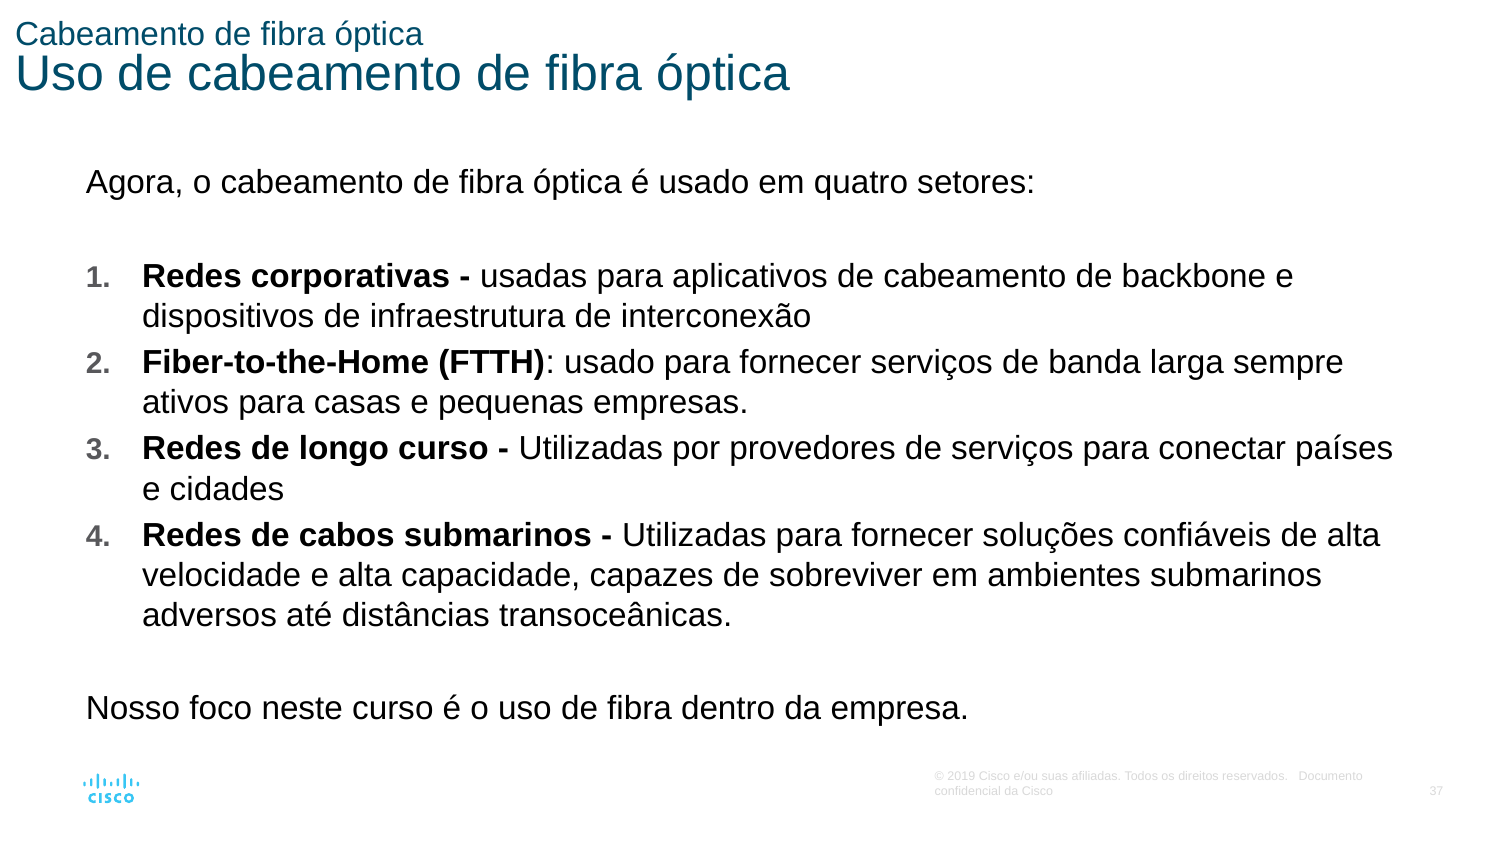

# Cabeamento de fibra óptica Uso de cabeamento de fibra óptica
Agora, o cabeamento de fibra óptica é usado em quatro setores:

Redes corporativas - usadas para aplicativos de cabeamento de backbone e dispositivos de infraestrutura de interconexão
Fiber-to-the-Home (FTTH): usado para fornecer serviços de banda larga sempre ativos para casas e pequenas empresas.
Redes de longo curso - Utilizadas por provedores de serviços para conectar países e cidades
Redes de cabos submarinos - Utilizadas para fornecer soluções confiáveis de alta velocidade e alta capacidade, capazes de sobreviver em ambientes submarinos adversos até distâncias transoceânicas.

Nosso foco neste curso é o uso de fibra dentro da empresa.